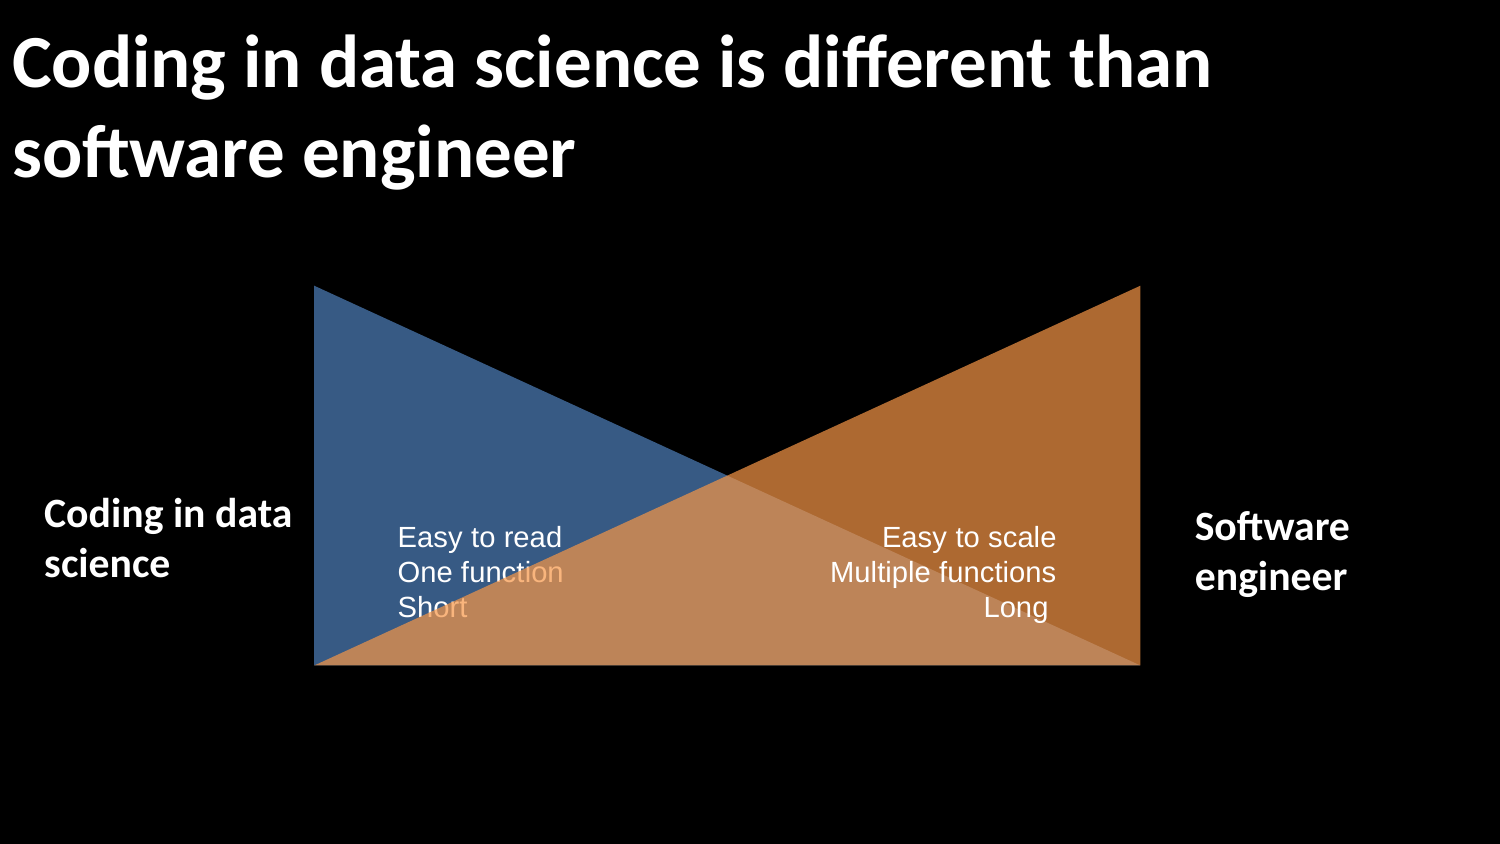

# Coding in data science is different than software engineer
Easy to read
One function
Short
Easy to scale
Multiple functions
Long
Coding in data science
Software engineer